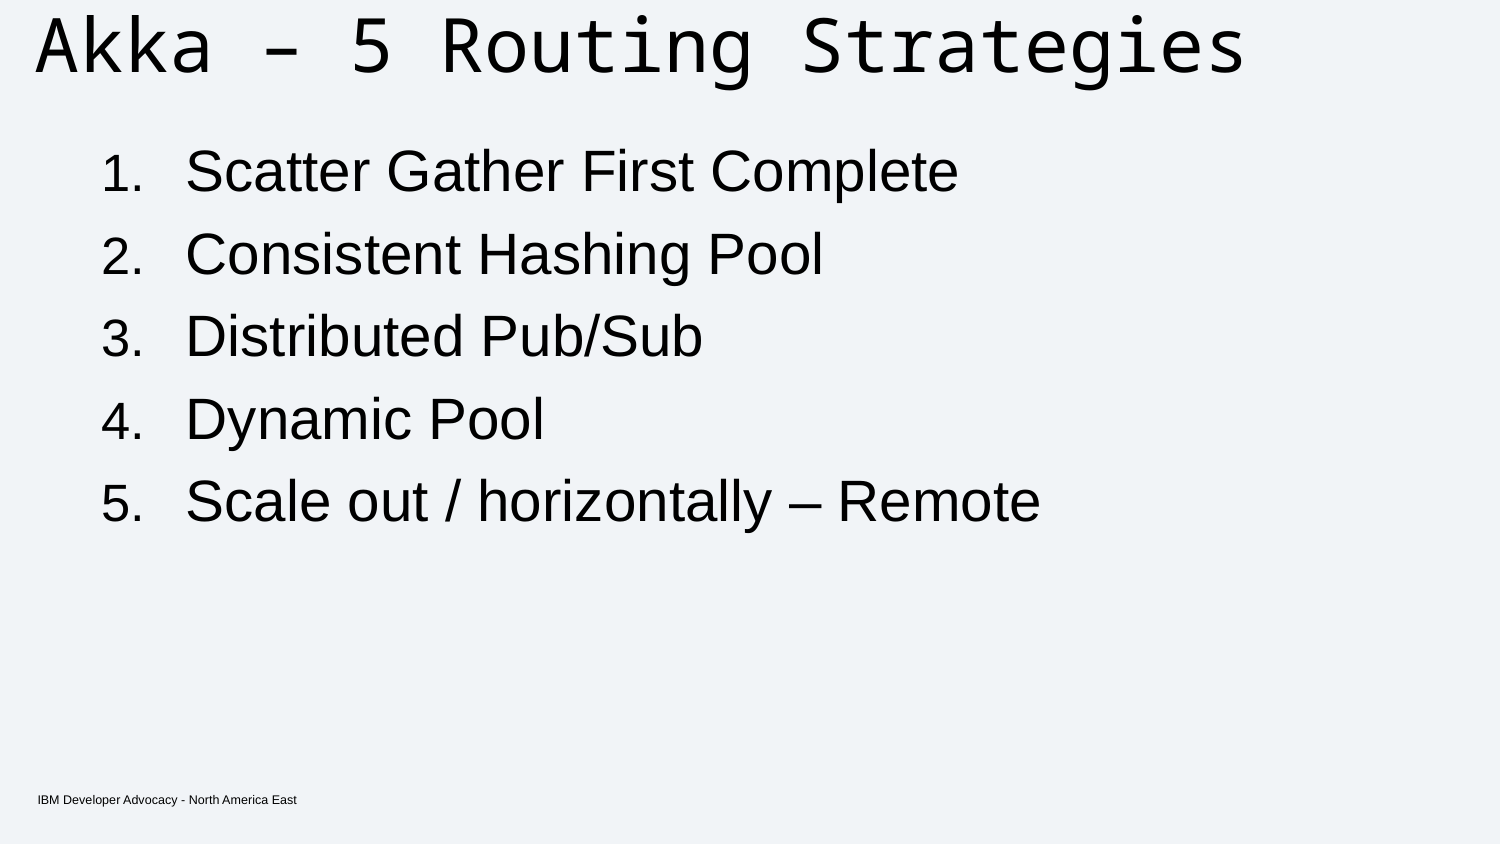

# Akka – 5 Routing Strategies
Scatter Gather First Complete
Consistent Hashing Pool
Distributed Pub/Sub
Dynamic Pool
Scale out / horizontally – Remote
IBM Developer Advocacy - North America East